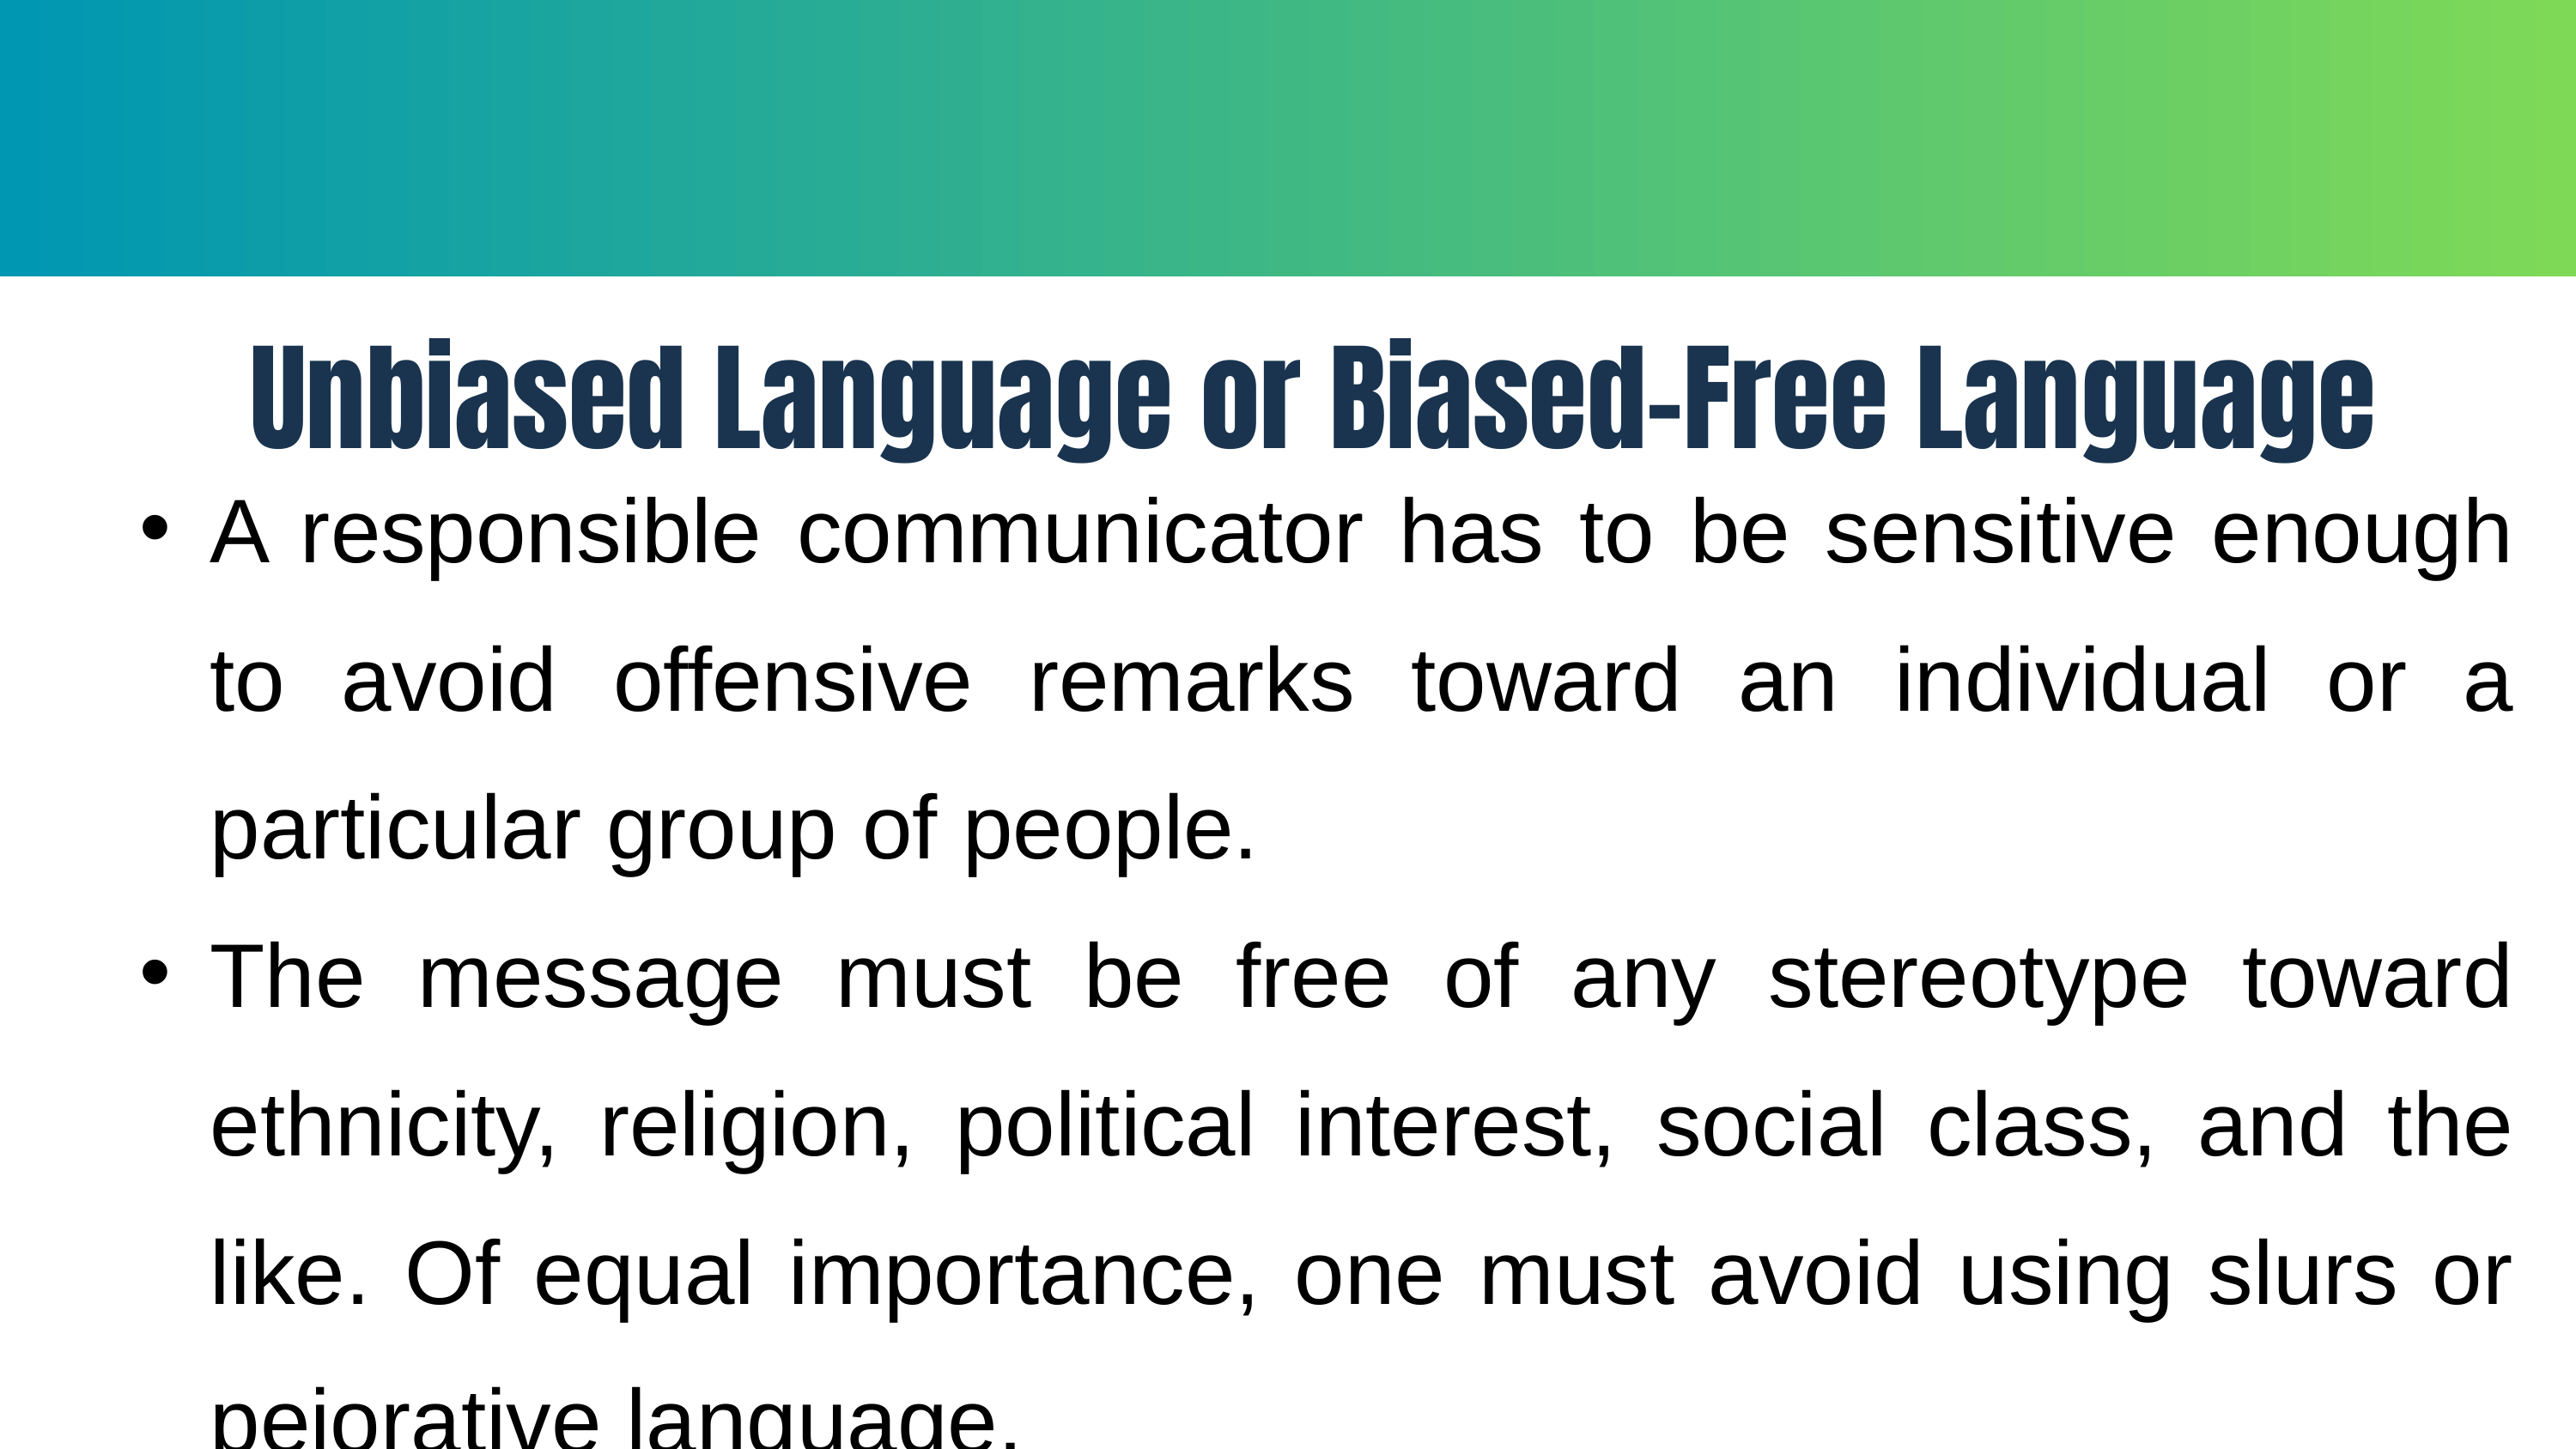

Unbiased Language or Biased-Free Language
A responsible communicator has to be sensitive enough to avoid offensive remarks toward an individual or a particular group of people.
The message must be free of any stereotype toward ethnicity, religion, political interest, social class, and the like. Of equal importance, one must avoid using slurs or pejorative language.